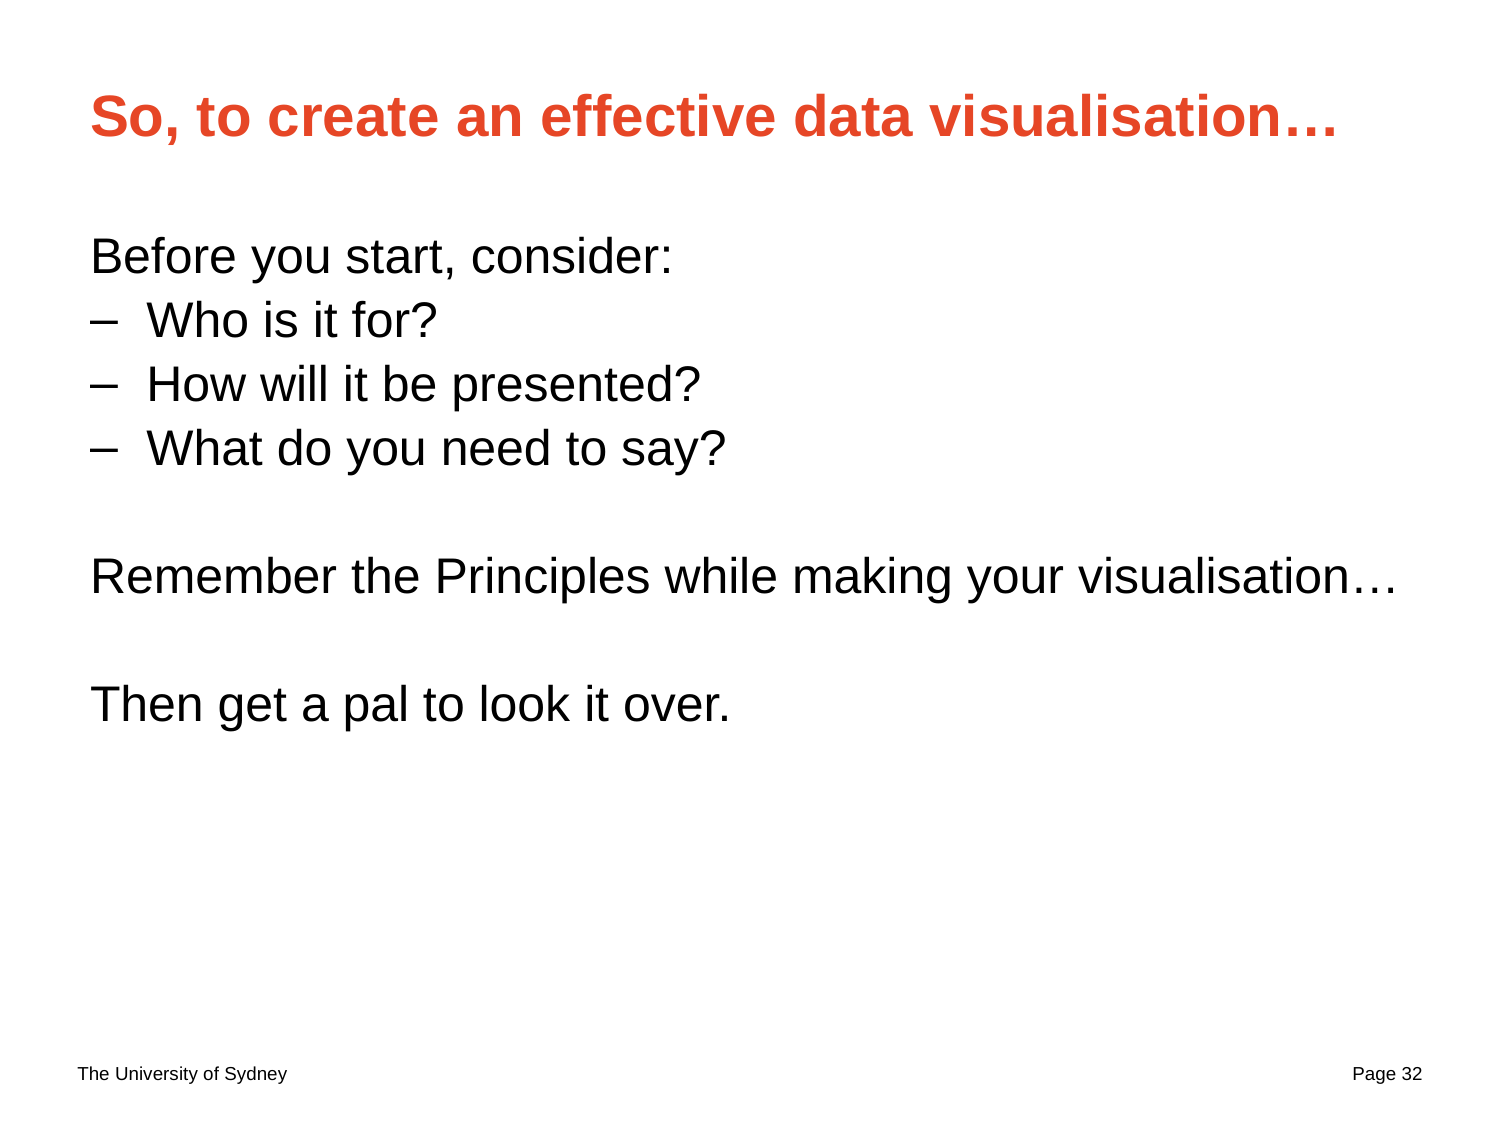

# So, to create an effective data visualisation…
Before you start, consider:
Who is it for?
How will it be presented?
What do you need to say?

Remember the Principles while making your visualisation…

Then get a pal to look it over.